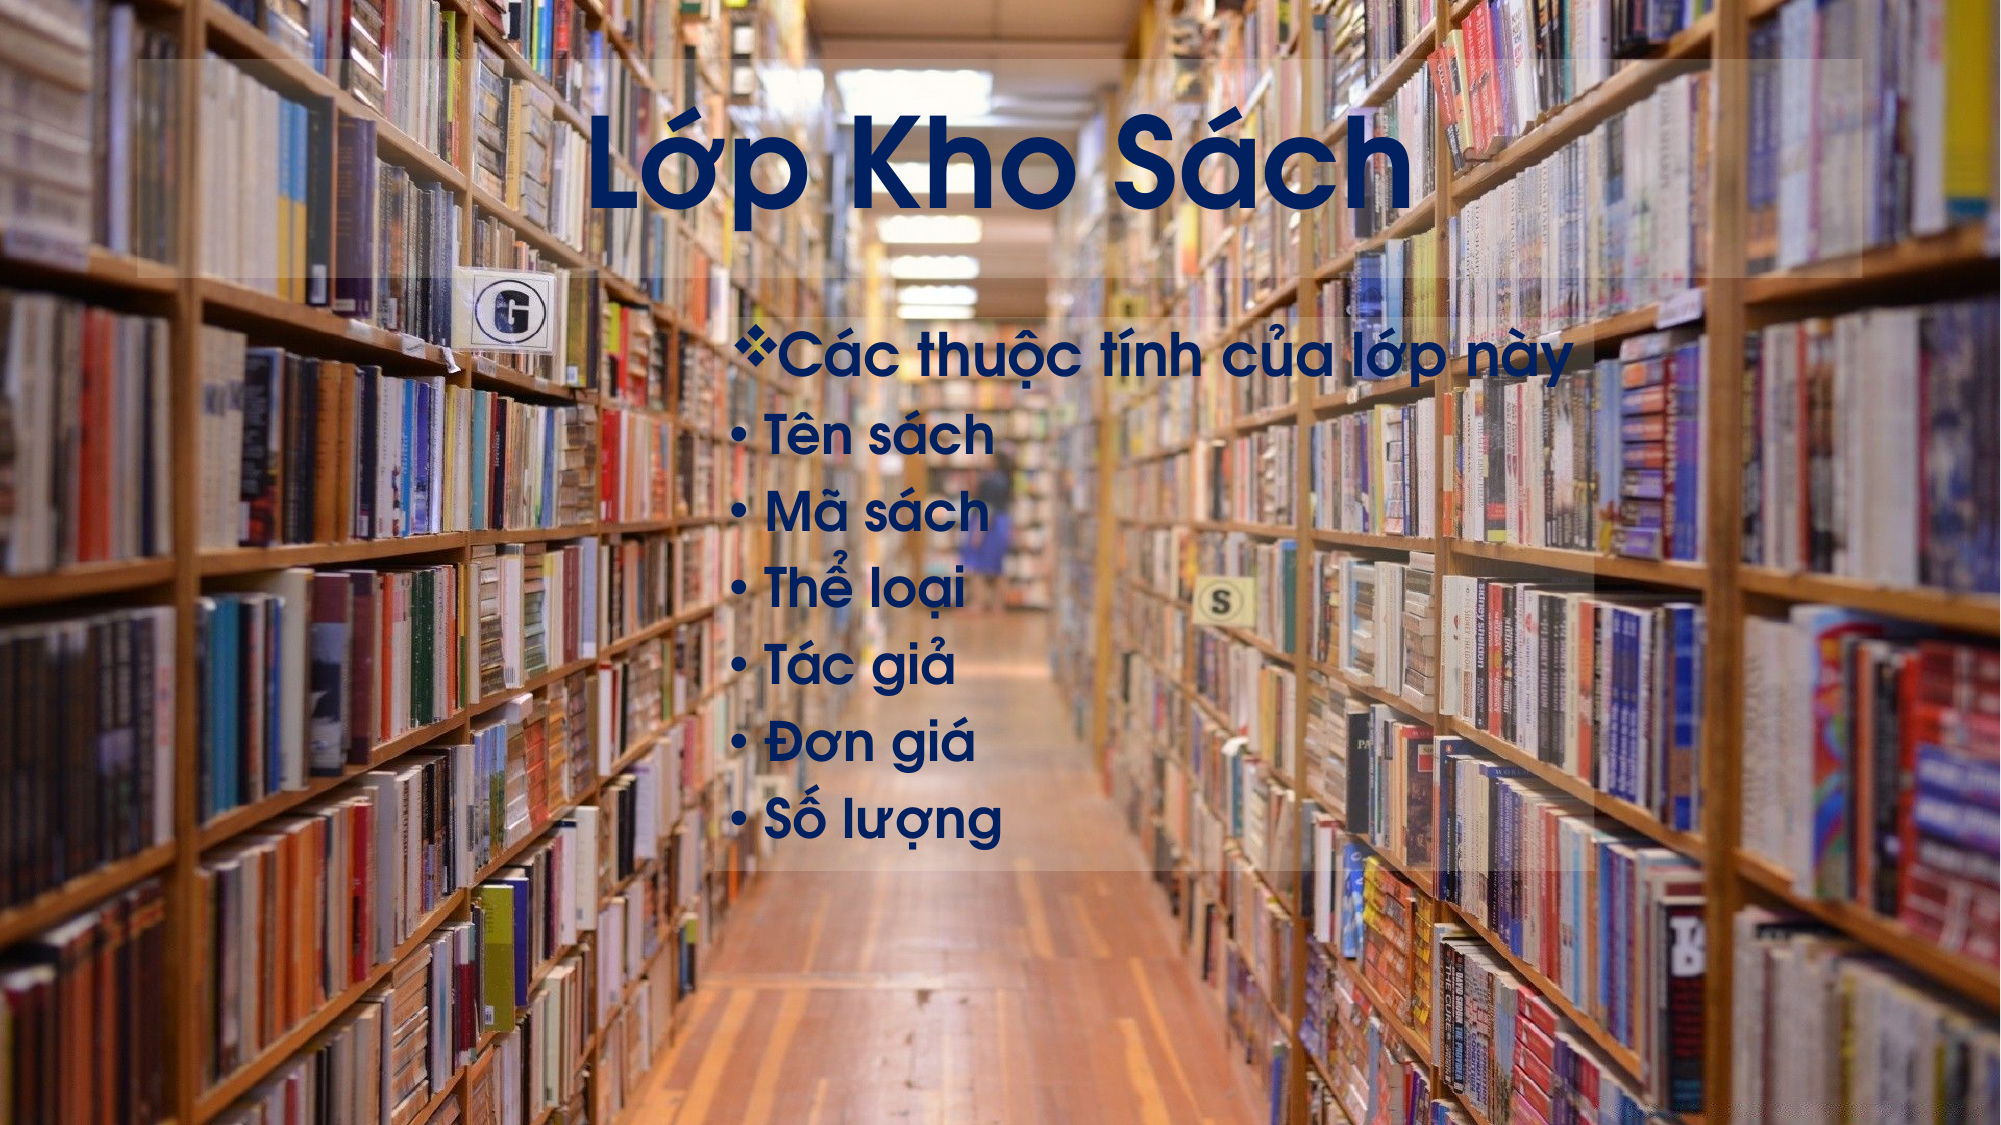

# Lớp Kho Sách
Các thuộc tính của lớp này
Tên sách
Mã sách
Thể loại
Tác giả
Đơn giá
Số lượng